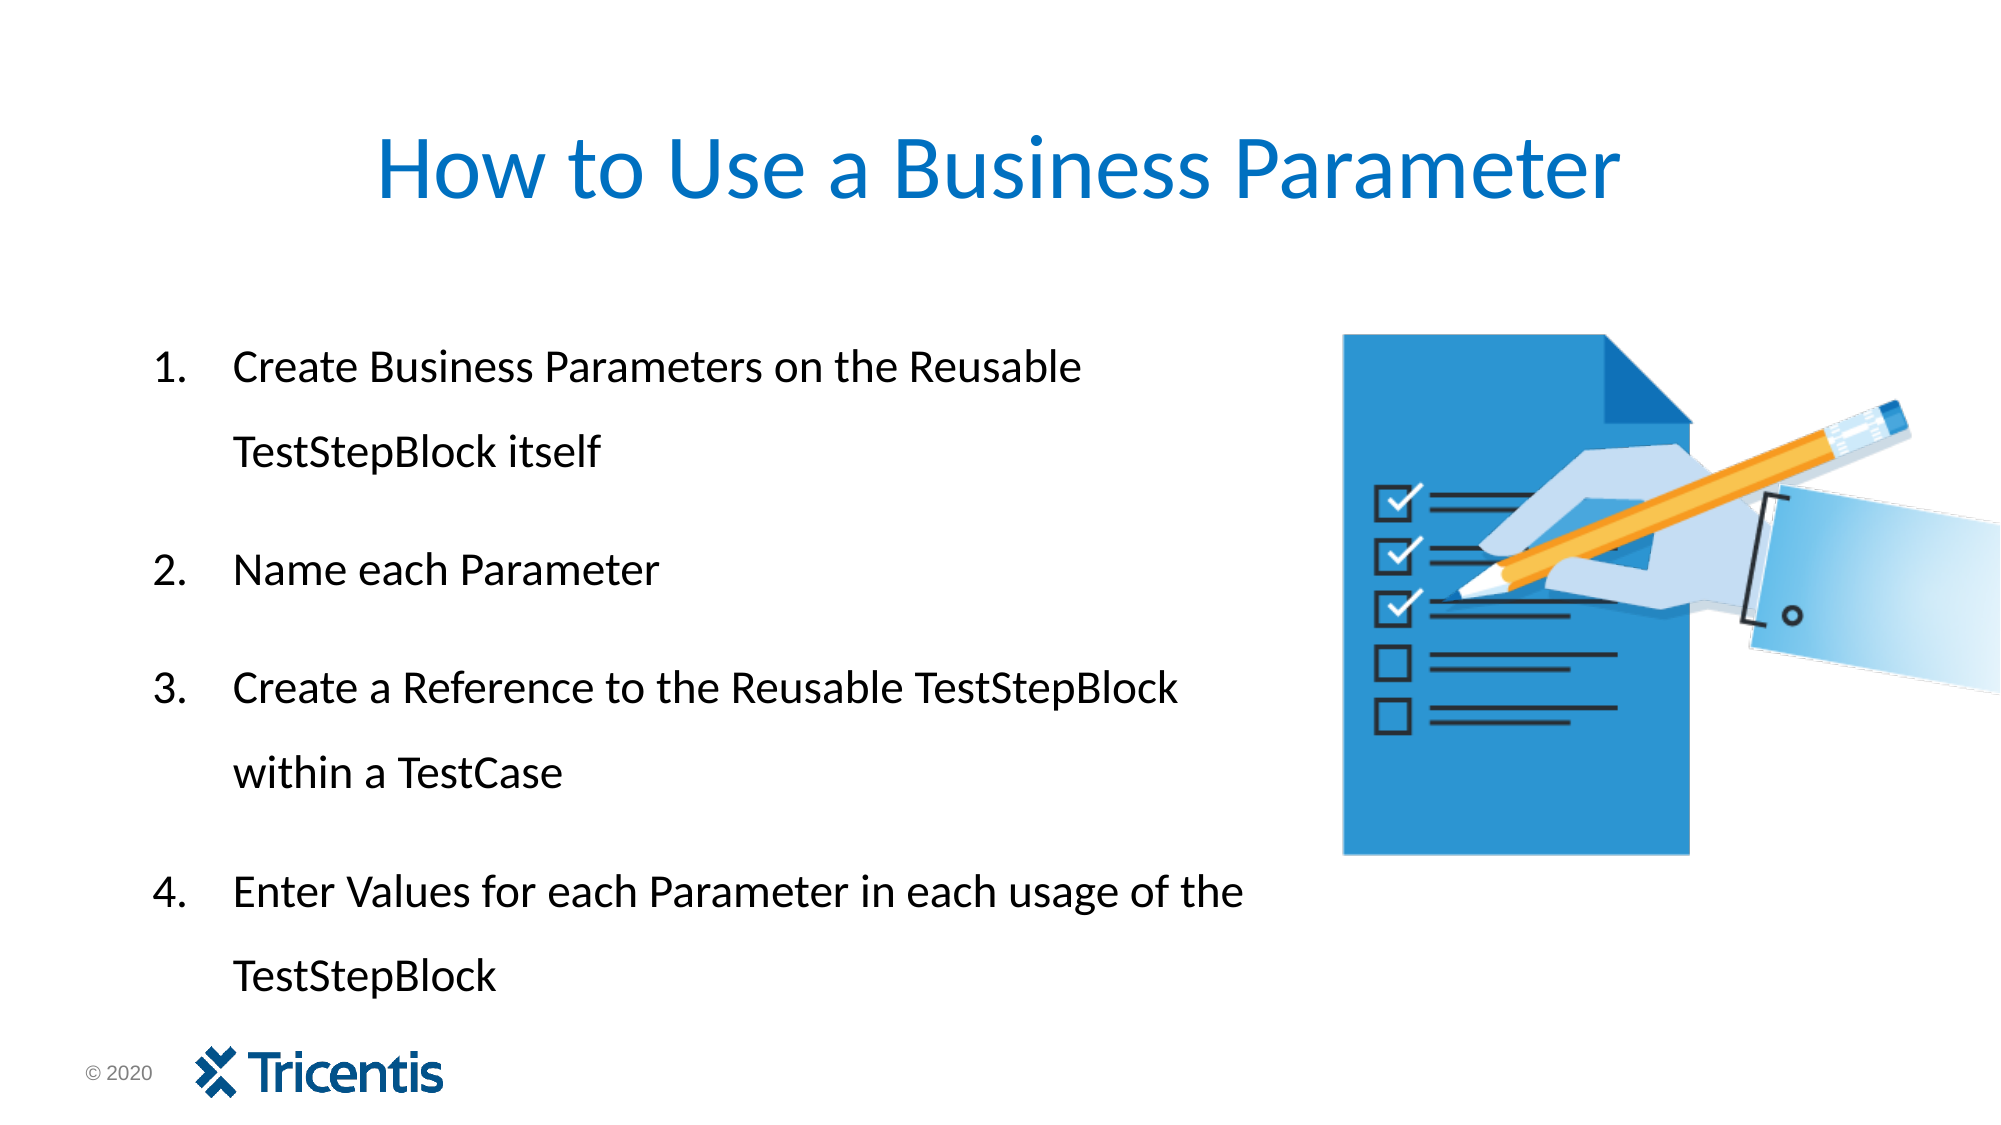

# How to Use a Business Parameter
Create Business Parameters on the Reusable TestStepBlock itself
Name each Parameter
Create a Reference to the Reusable TestStepBlock within a TestCase
Enter Values for each Parameter in each usage of the TestStepBlock